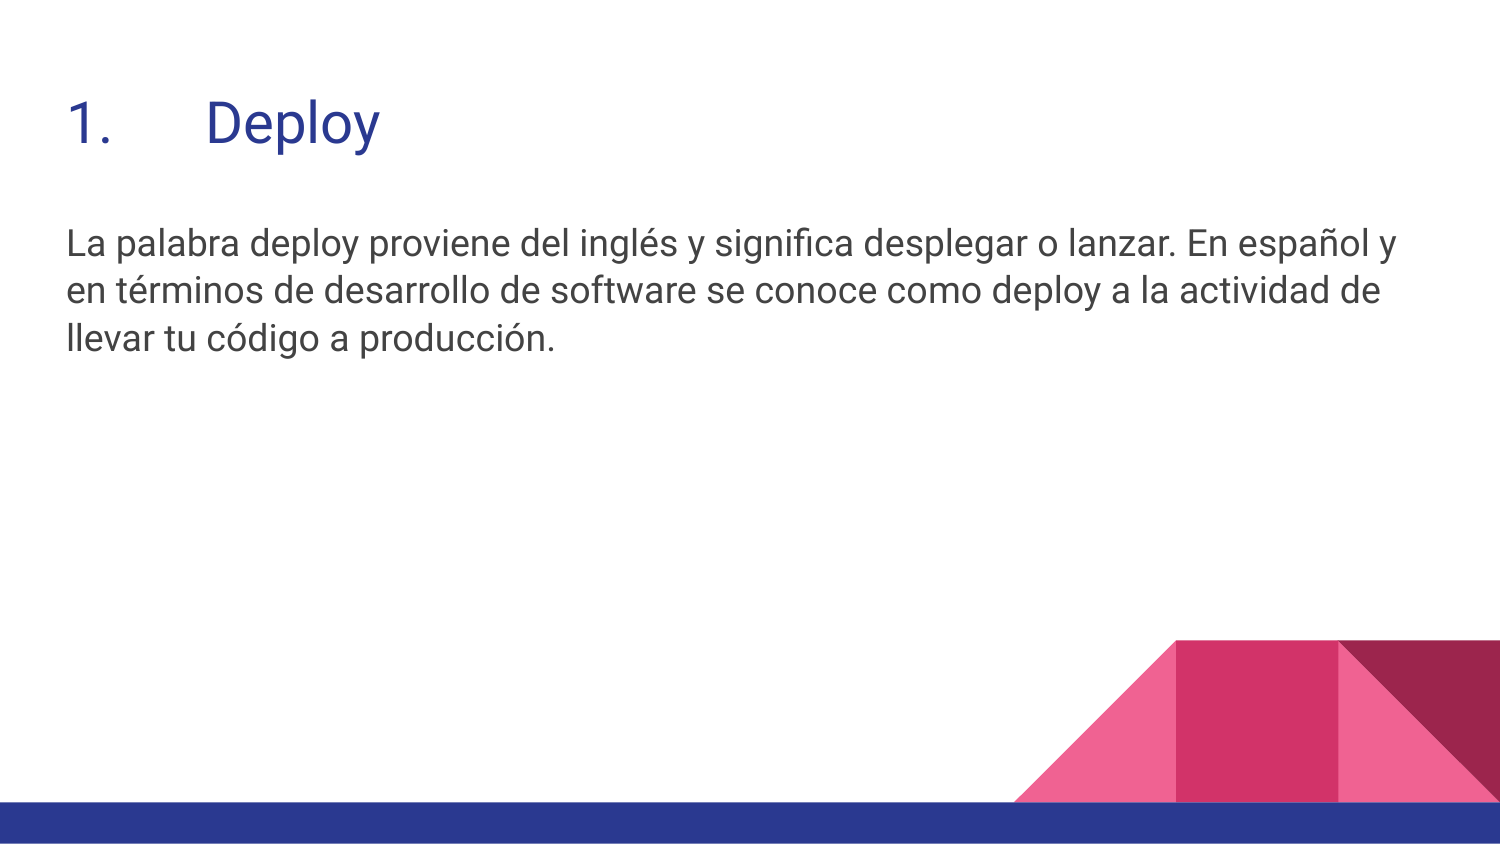

# 1.	Deploy
La palabra deploy proviene del inglés y significa desplegar o lanzar. En español y en términos de desarrollo de software se conoce como deploy a la actividad de llevar tu código a producción.